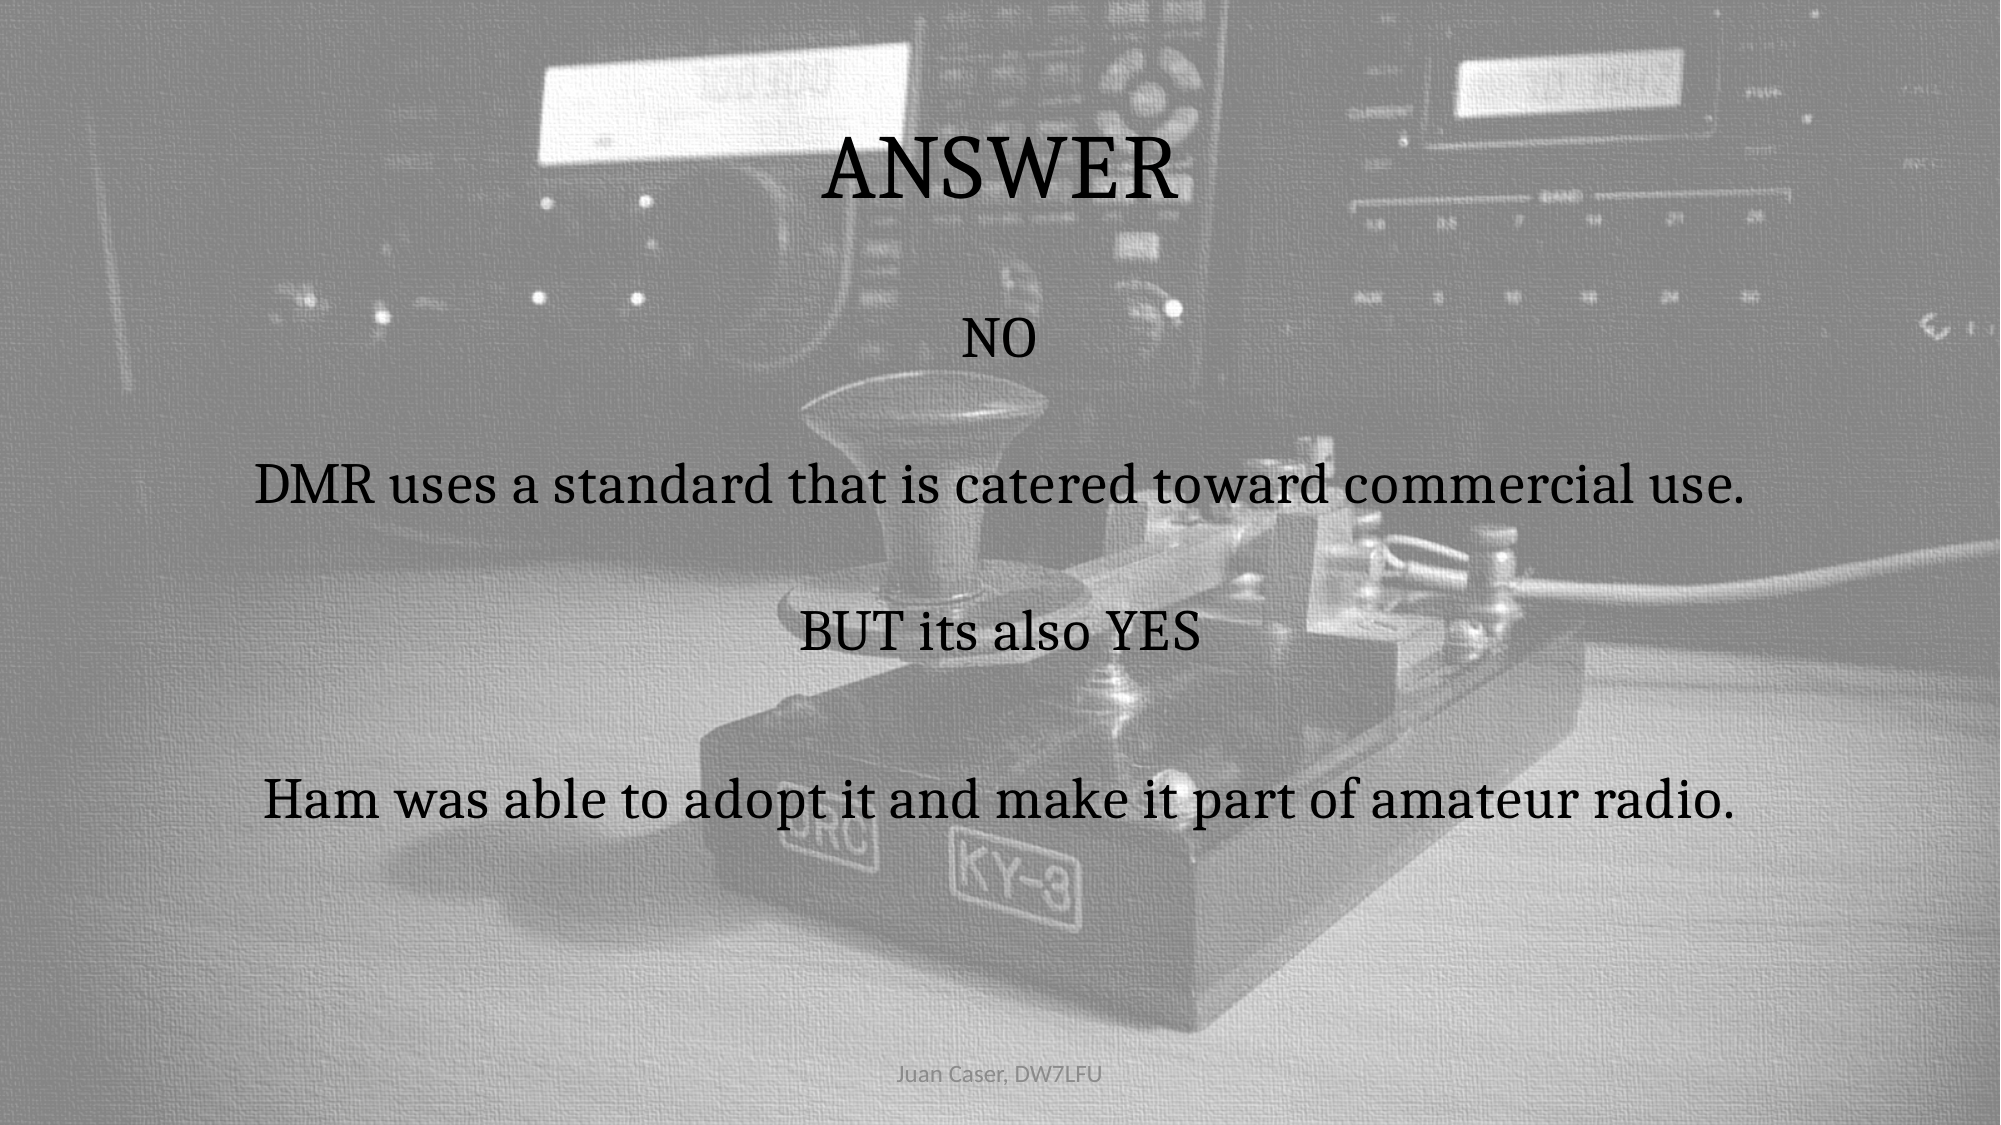

# ANSWER
NO
DMR uses a standard that is catered toward commercial use.
BUT its also YES

Ham was able to adopt it and make it part of amateur radio.
Juan Caser, DW7LFU